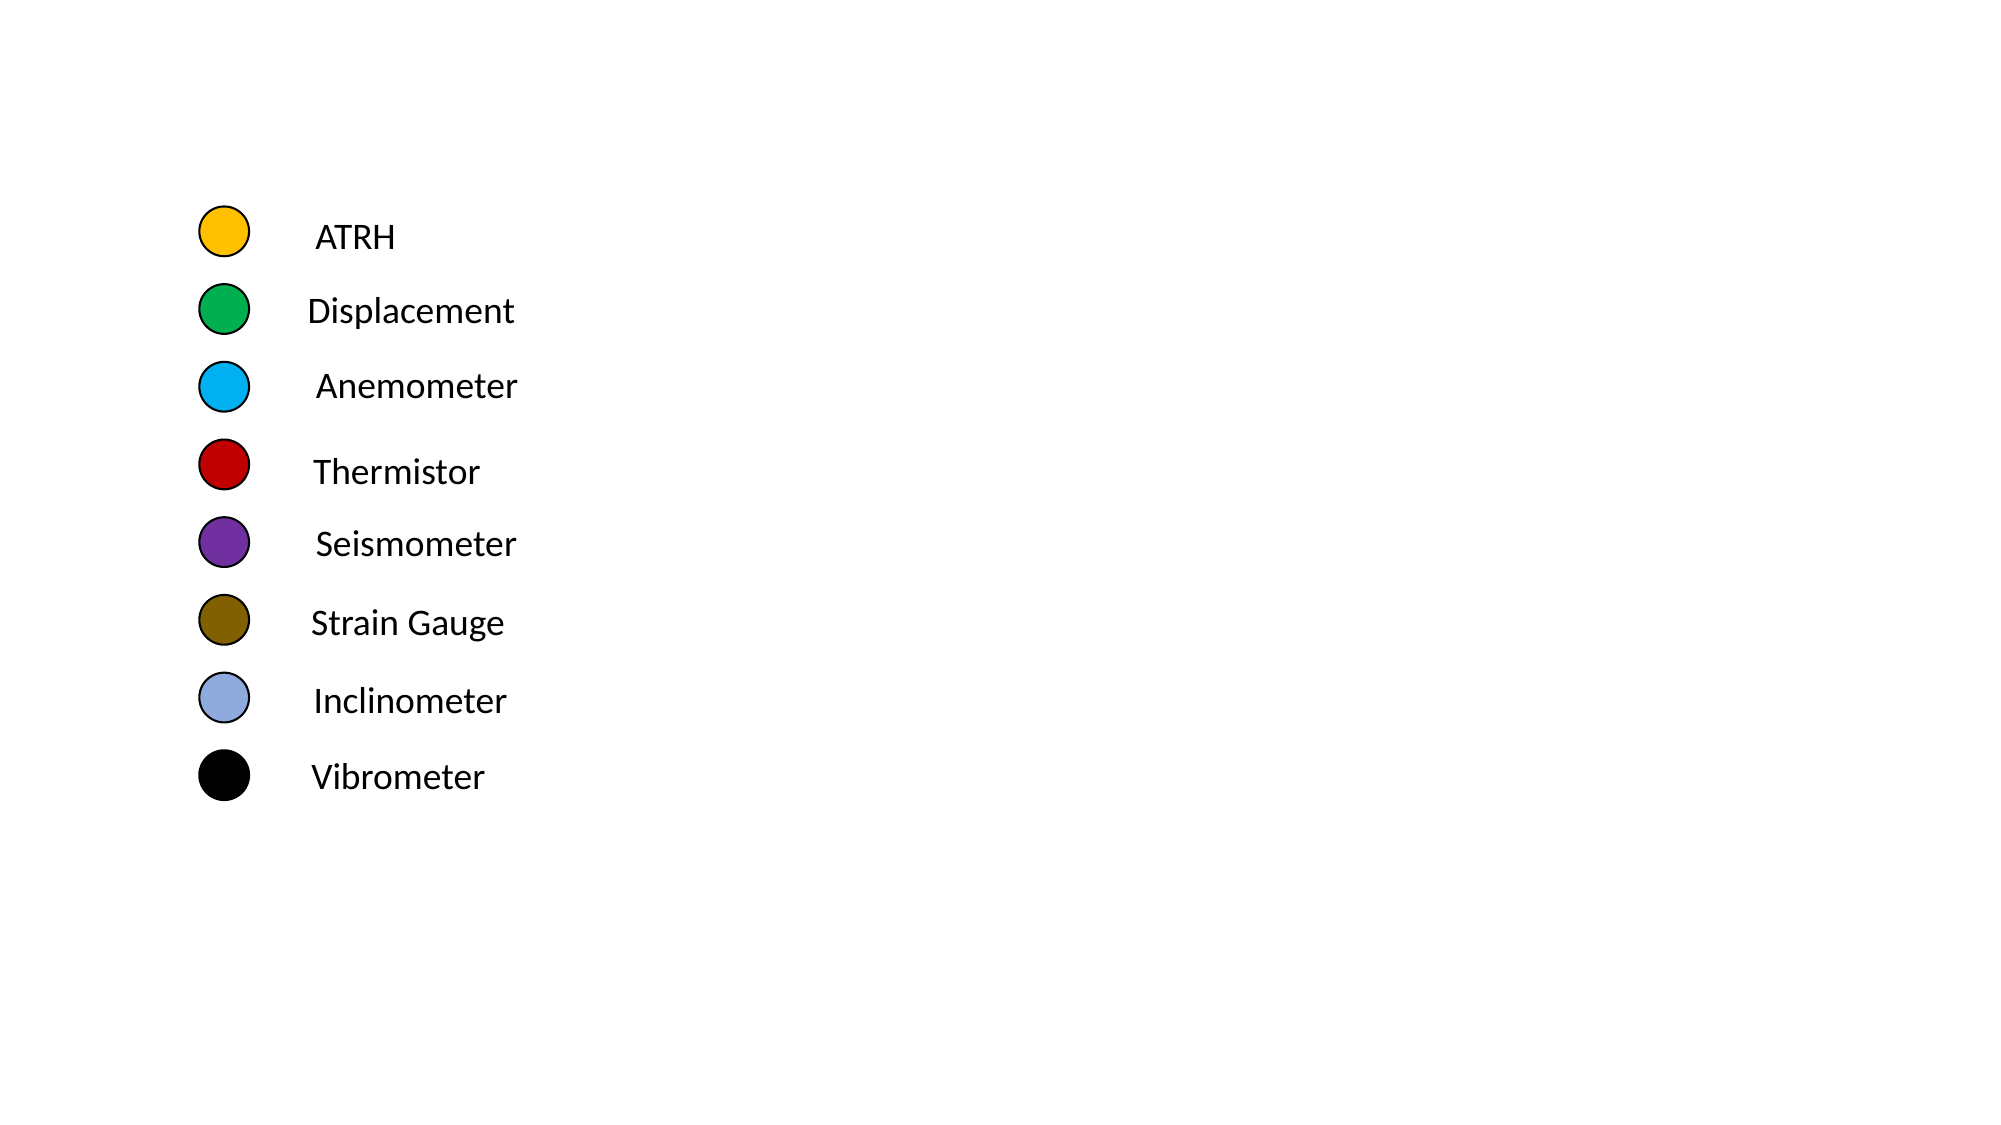

ATRH

Displacement

Anemometer

Thermistor
Seismometer

Strain Gauge

Inclinometer

Vibrometer